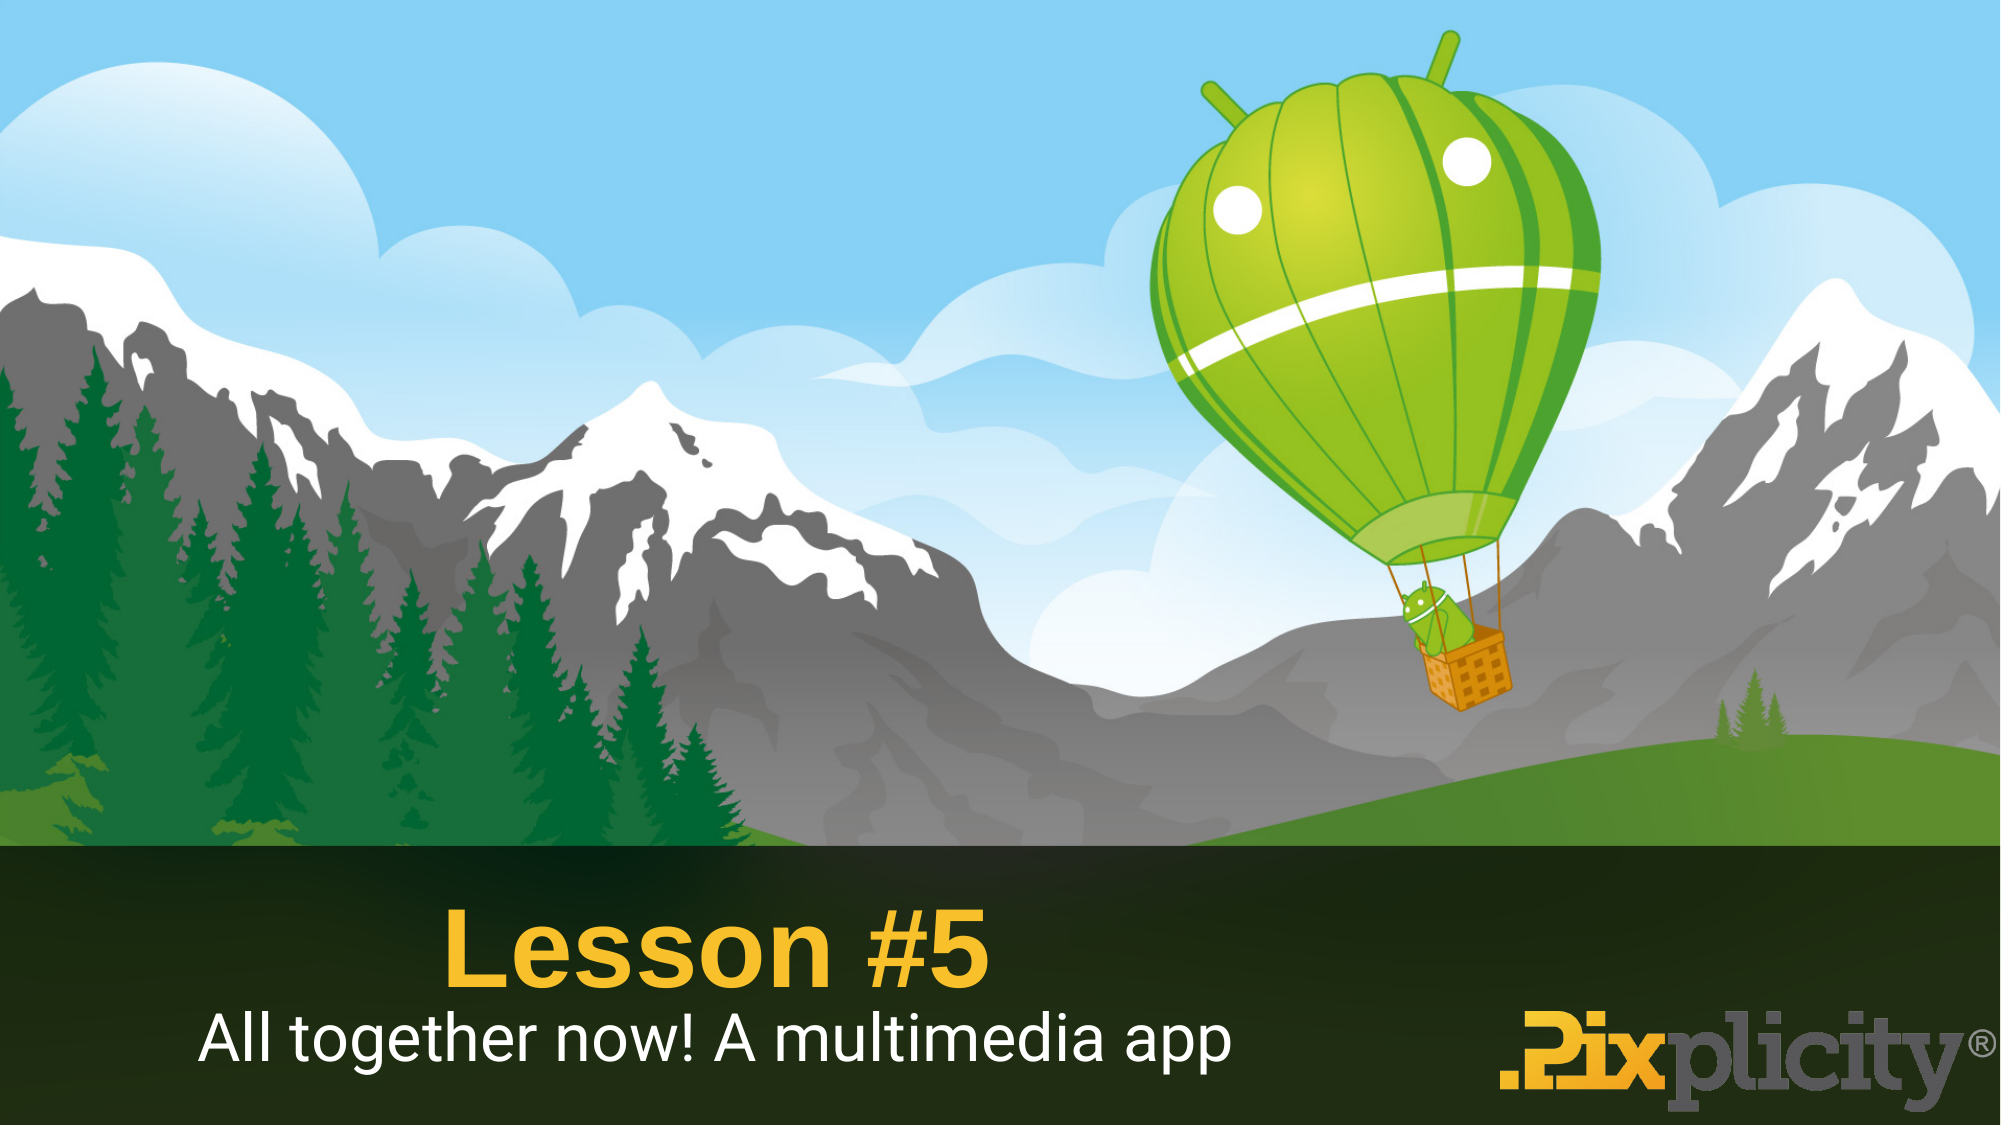

# Lesson #5
All together now! A multimedia app